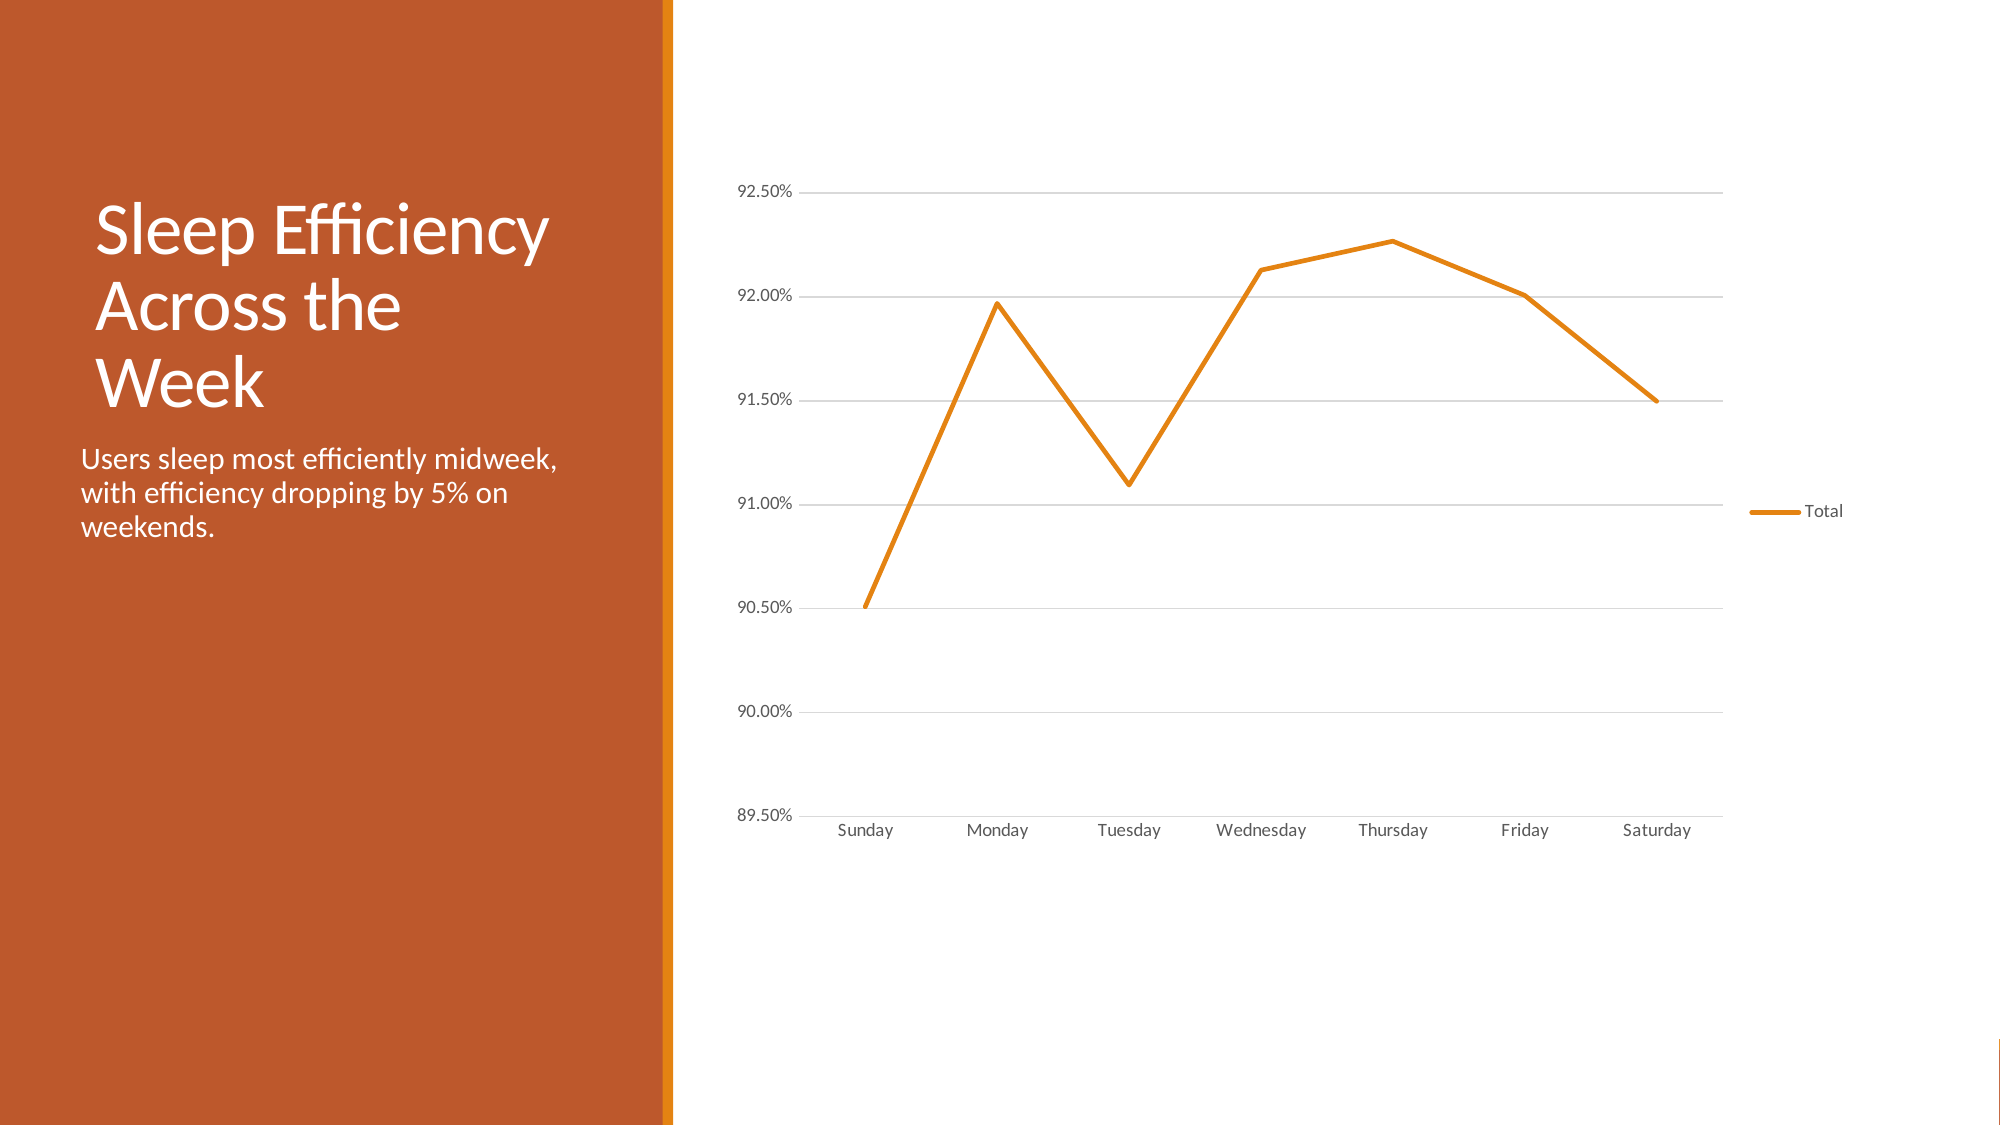

# Sleep Efficiency Across the Week

[unsupported chart]

### Chart

| Category | Total |
|---|---|
| Sunday | 0.9050897761569773 |
| Monday | 0.9196862052206901 |
| Tuesday | 0.9109480882170226 |
| Wednesday | 0.921285245498849 |
| Thursday | 0.9226803165344285 |
| Friday | 0.920071375377282 |
| Saturday | 0.9149787116446888 |
Users sleep most efficiently midweek, with efficiency dropping by 5% on weekends.